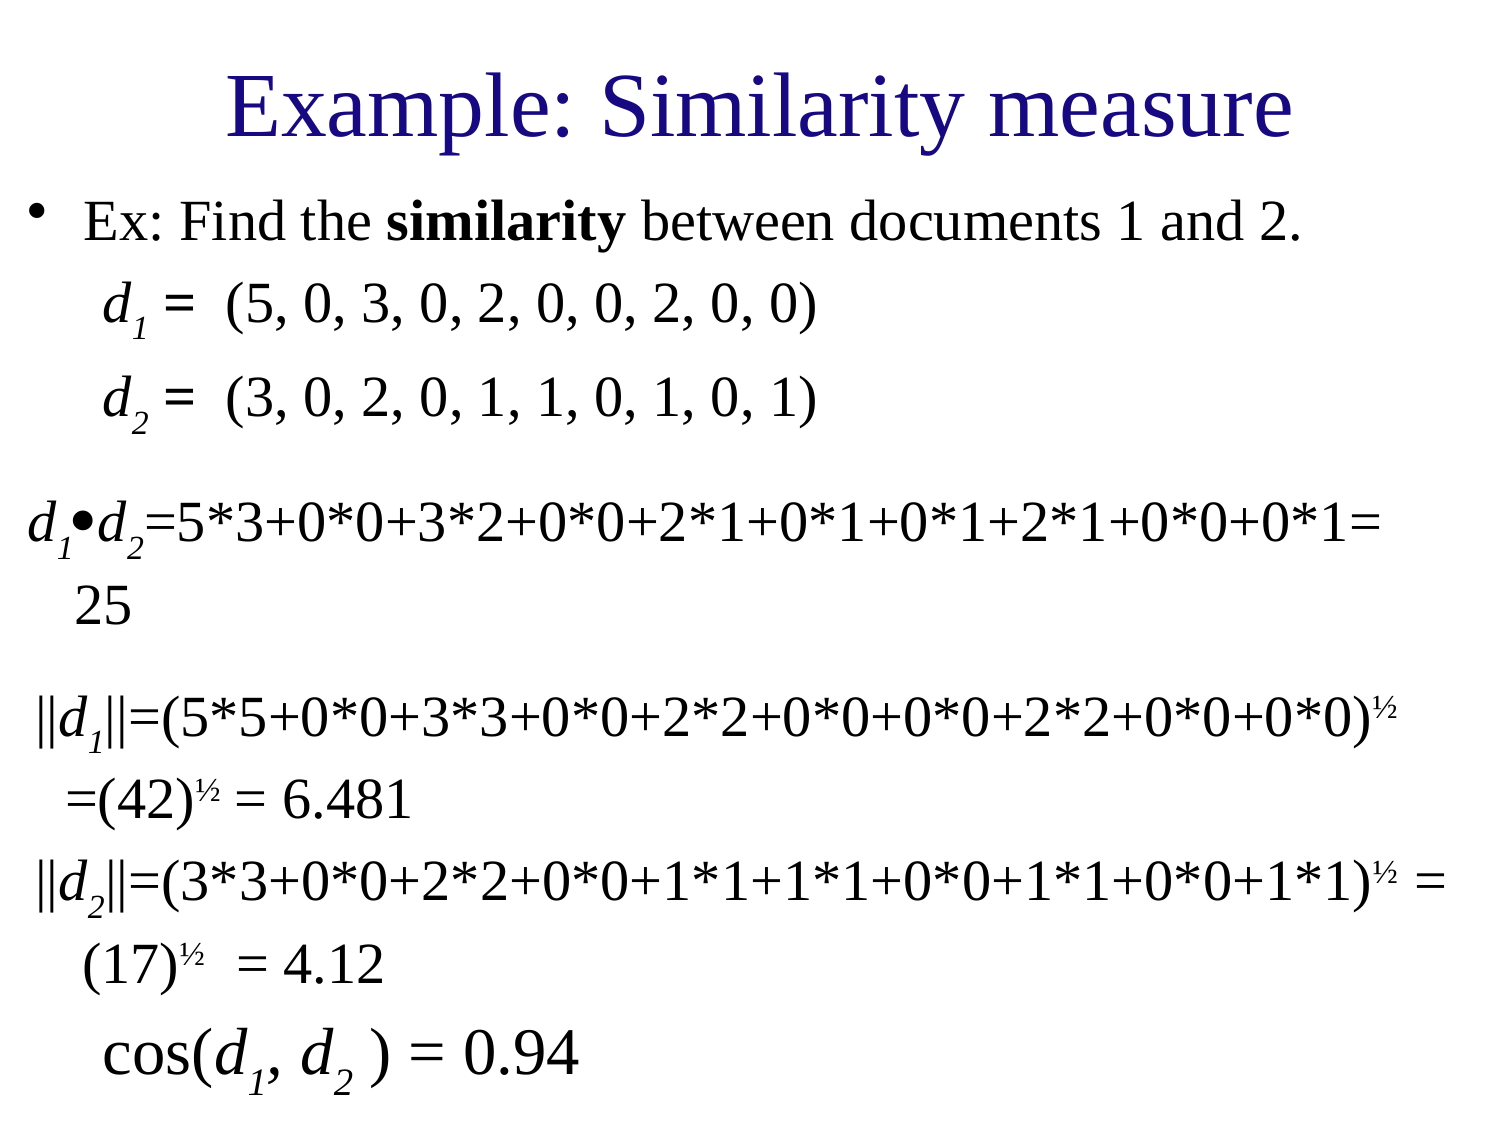

# Example: Similarity measure
Ex: Find the similarity between documents 1 and 2.
d1 =  (5, 0, 3, 0, 2, 0, 0, 2, 0, 0)
d2 =  (3, 0, 2, 0, 1, 1, 0, 1, 0, 1)

d1•d2=5*3+0*0+3*2+0*0+2*1+0*1+0*1+2*1+0*0+0*1= 25

||d1||=(5*5+0*0+3*3+0*0+2*2+0*0+0*0+2*2+0*0+0*0)½ =(42)½ = 6.481
||d2||=(3*3+0*0+2*2+0*0+1*1+1*1+0*0+1*1+0*0+1*1)½ = (17)½   = 4.12
cos(d1, d2 ) = 0.94
142